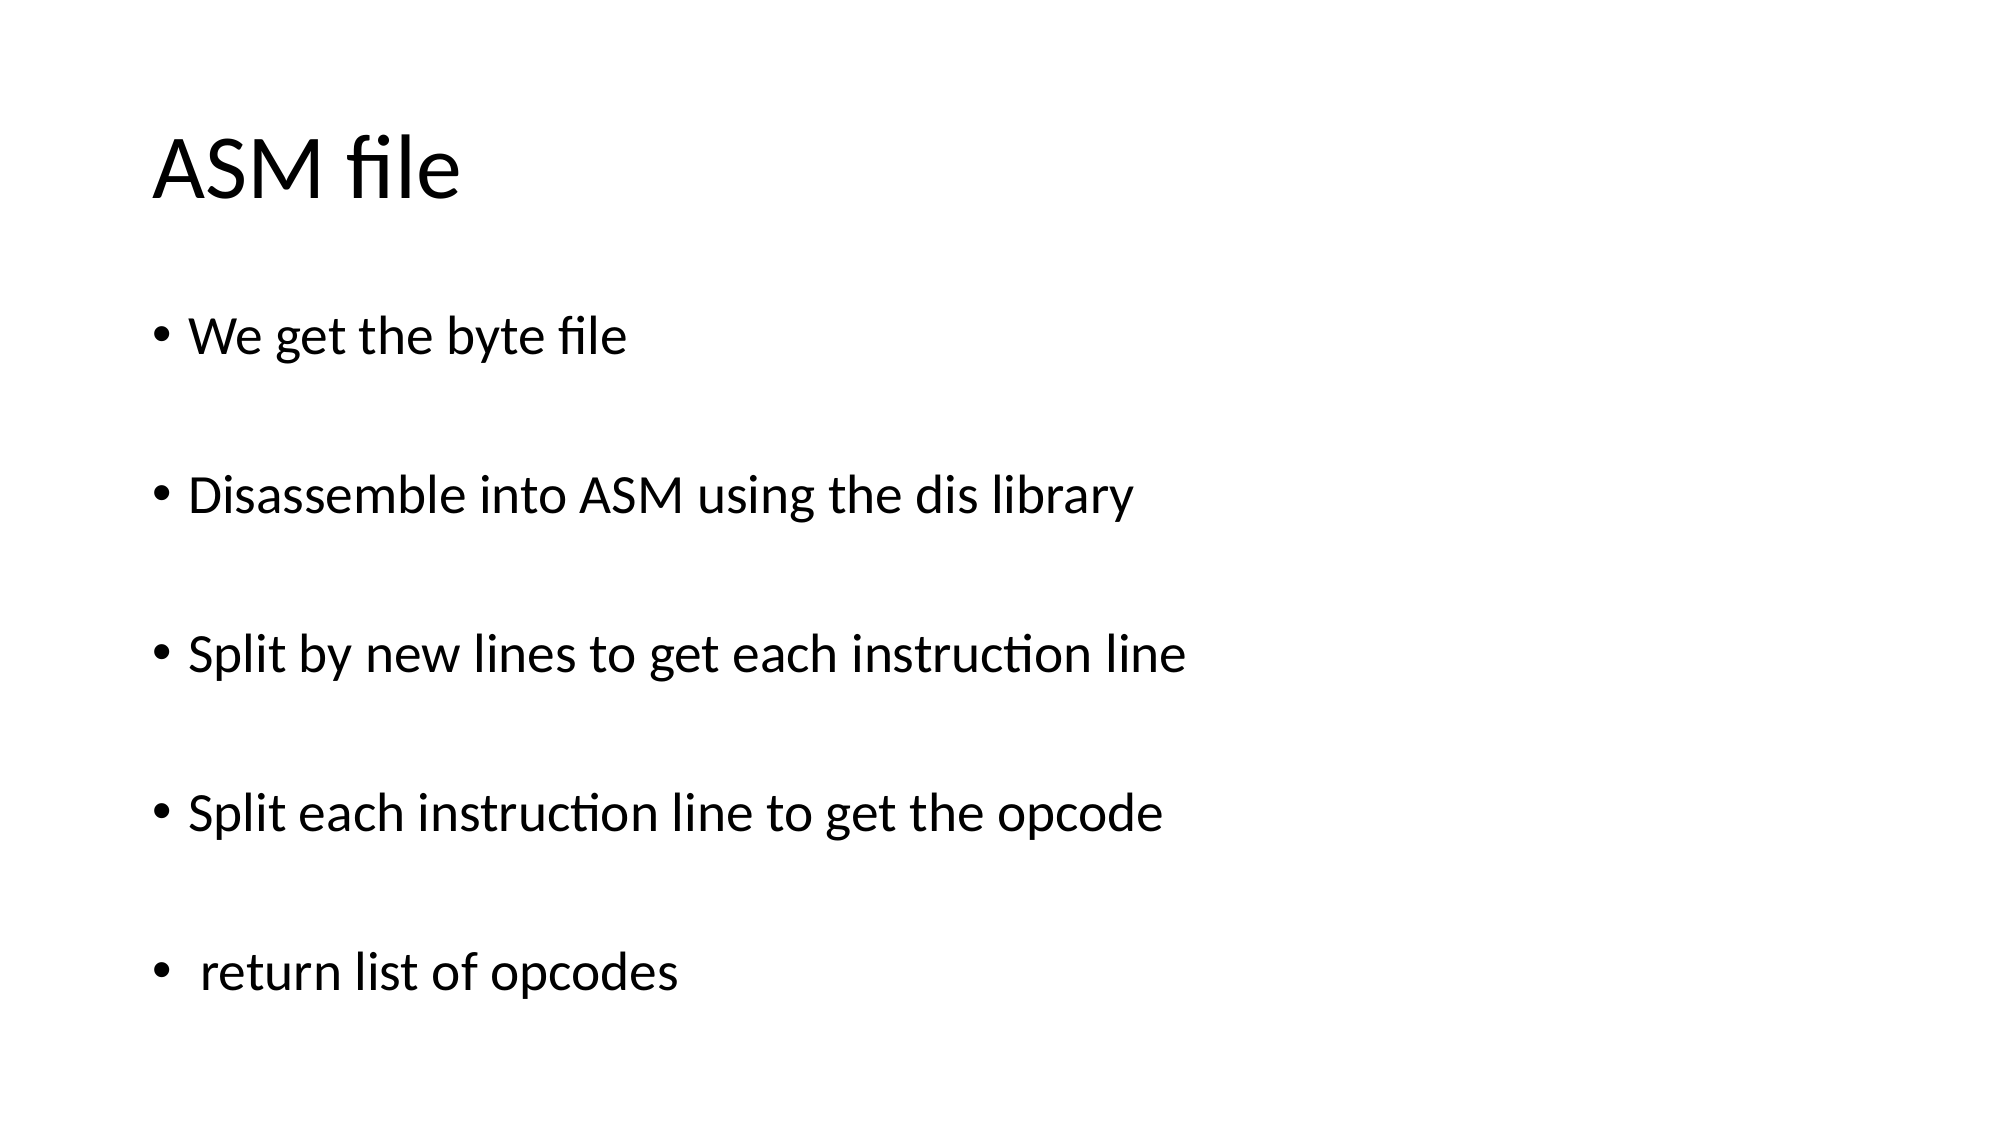

# ASM file
We get the byte file

Disassemble into ASM using the dis library

Split by new lines to get each instruction line

Split each instruction line to get the opcode

 return list of opcodes